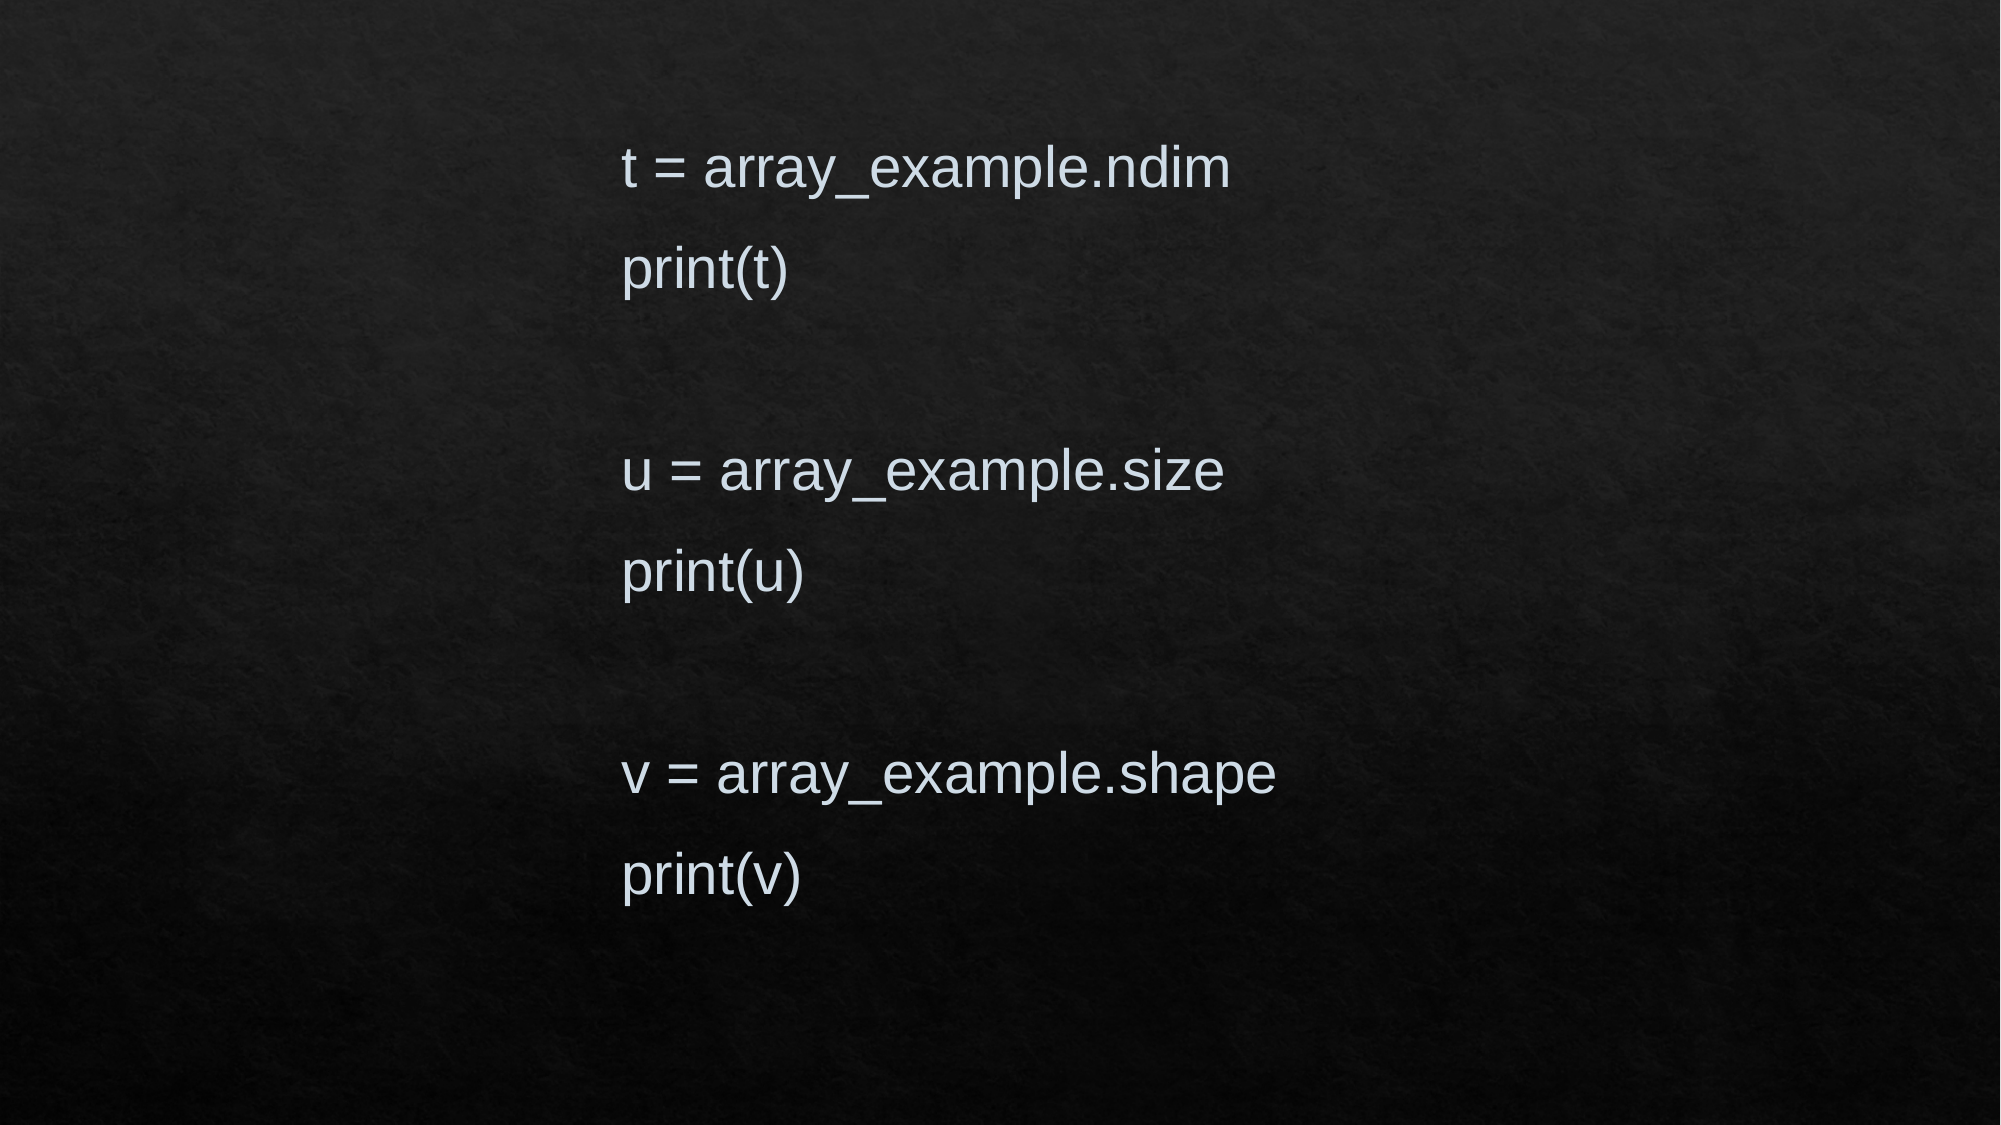

t = array_example.ndim
print(t)

u = array_example.size
print(u)

v = array_example.shape
print(v)